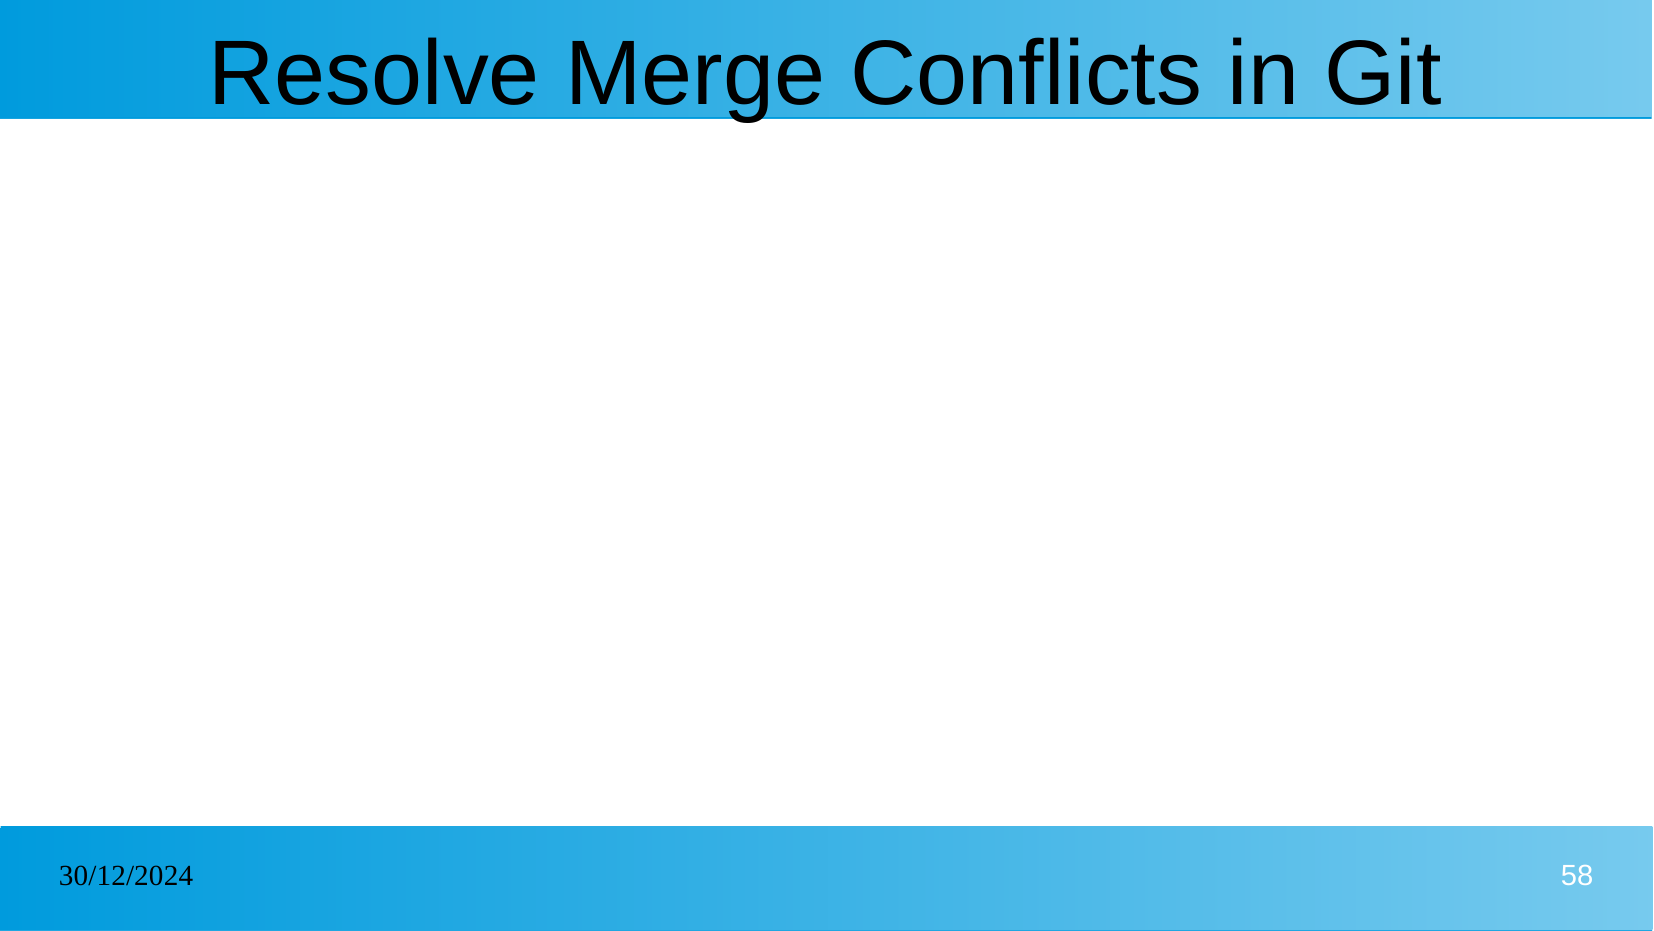

# Resolve Merge Conflicts in Git
30/12/2024
58